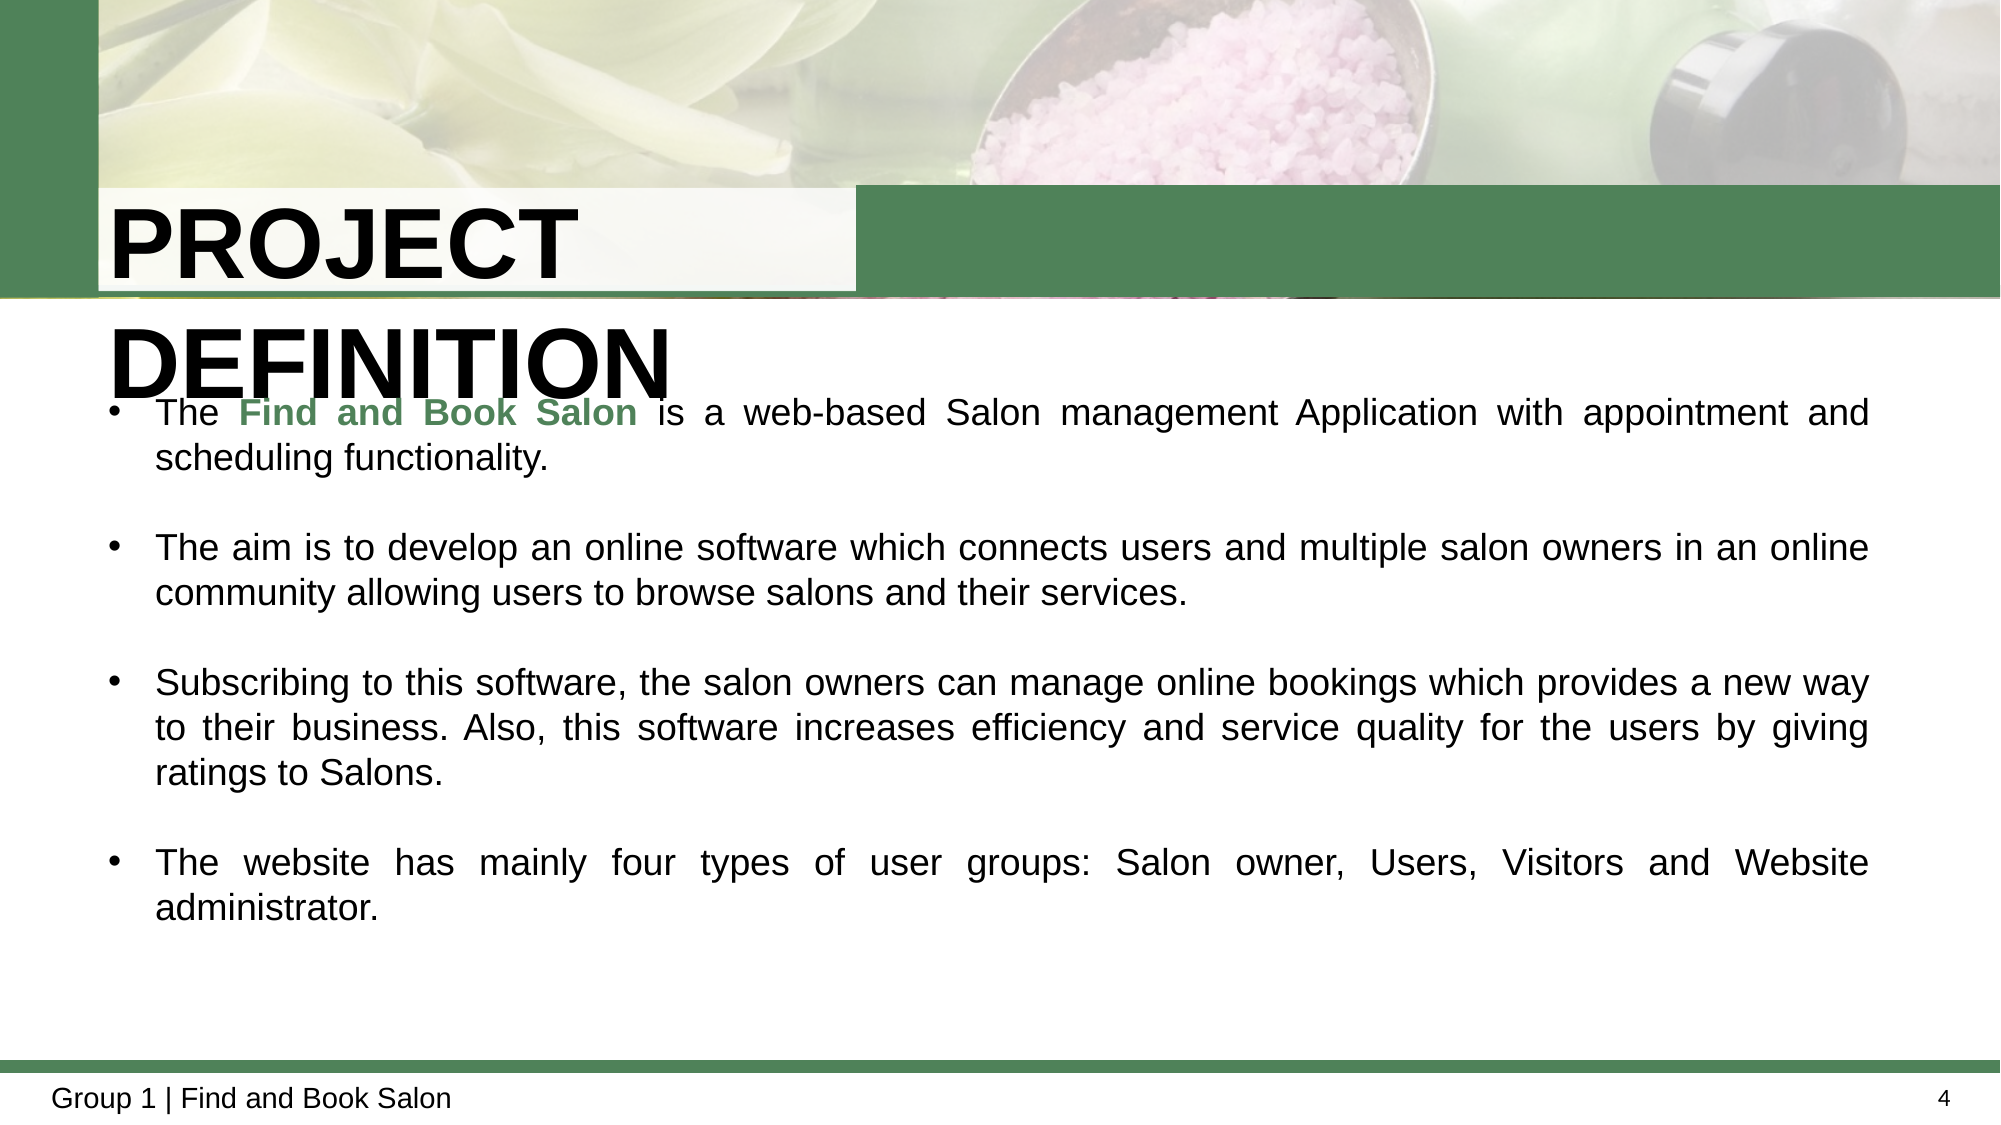

PROJECT DEFINITION

The Find and Book Salon is a web-based Salon management Application with appointment and scheduling functionality.

The aim is to develop an online software which connects users and multiple salon owners in an online community allowing users to browse salons and their services.

Subscribing to this software, the salon owners can manage online bookings which provides a new way to their business. Also, this software increases efficiency and service quality for the users by giving ratings to Salons.

The website has mainly four types of user groups: Salon owner, Users, Visitors and Website administrator.